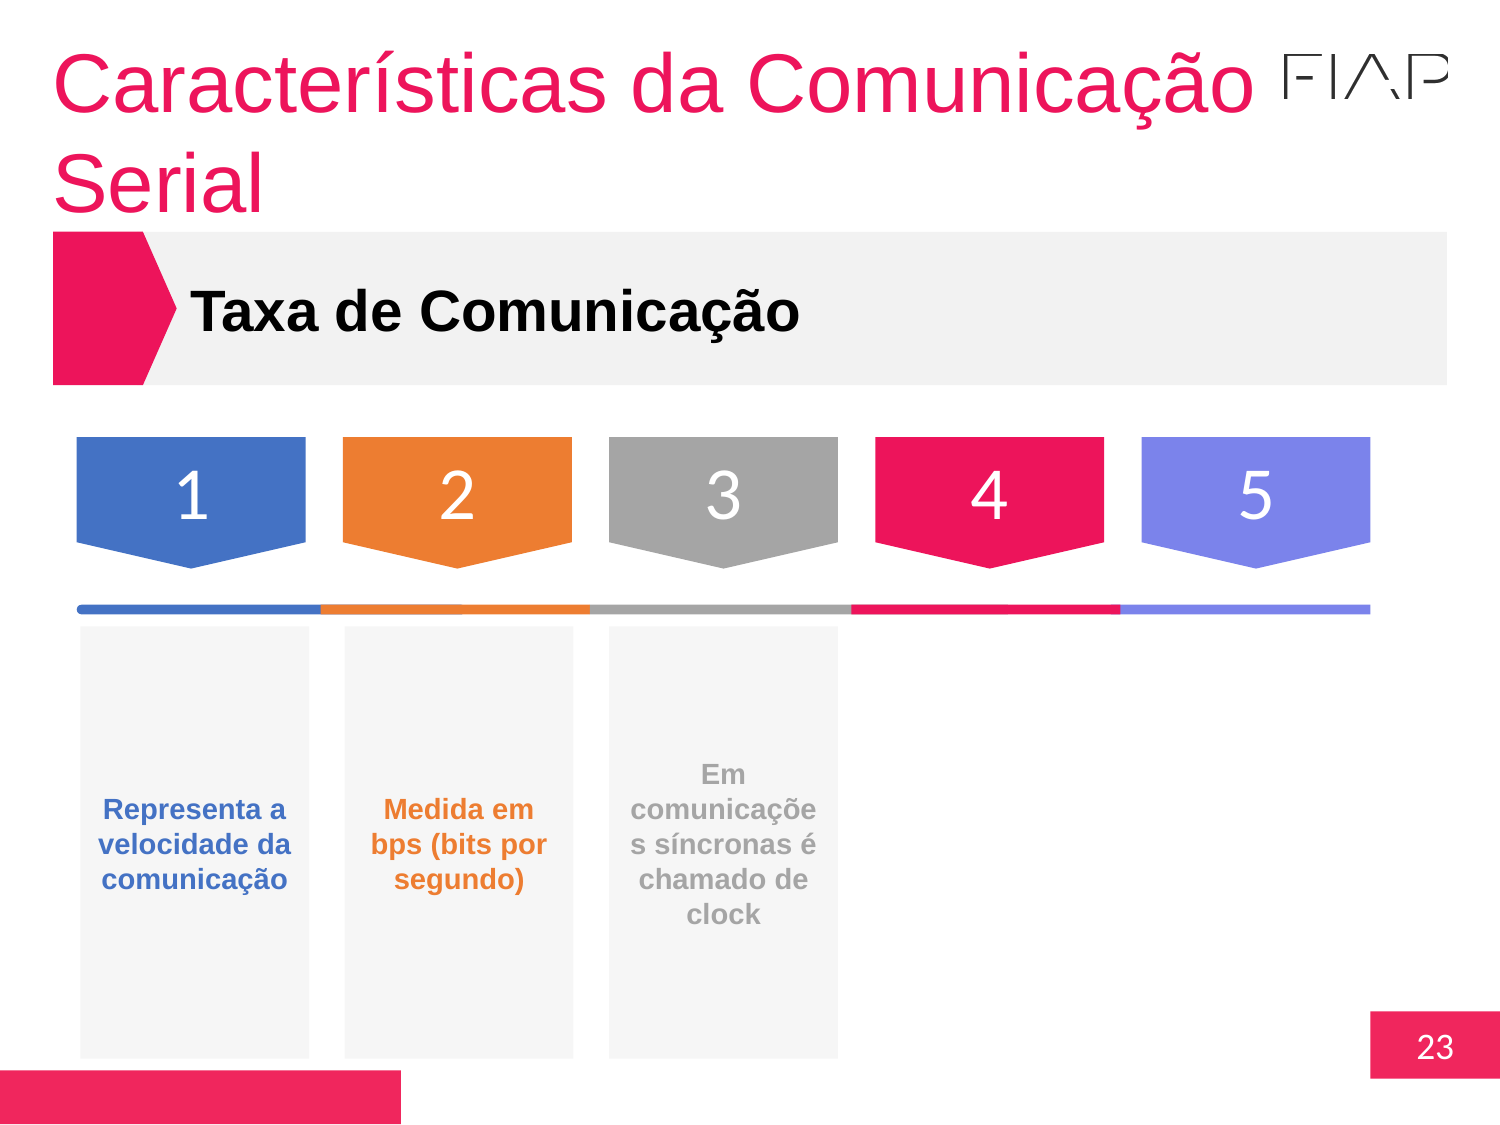

Características da Comunicação Serial

Taxa de Comunicação
1
2
3
4
5

Representa a velocidade da comunicação
Medida em bps (bits por segundo)
Em comunicações síncronas é chamado de clock